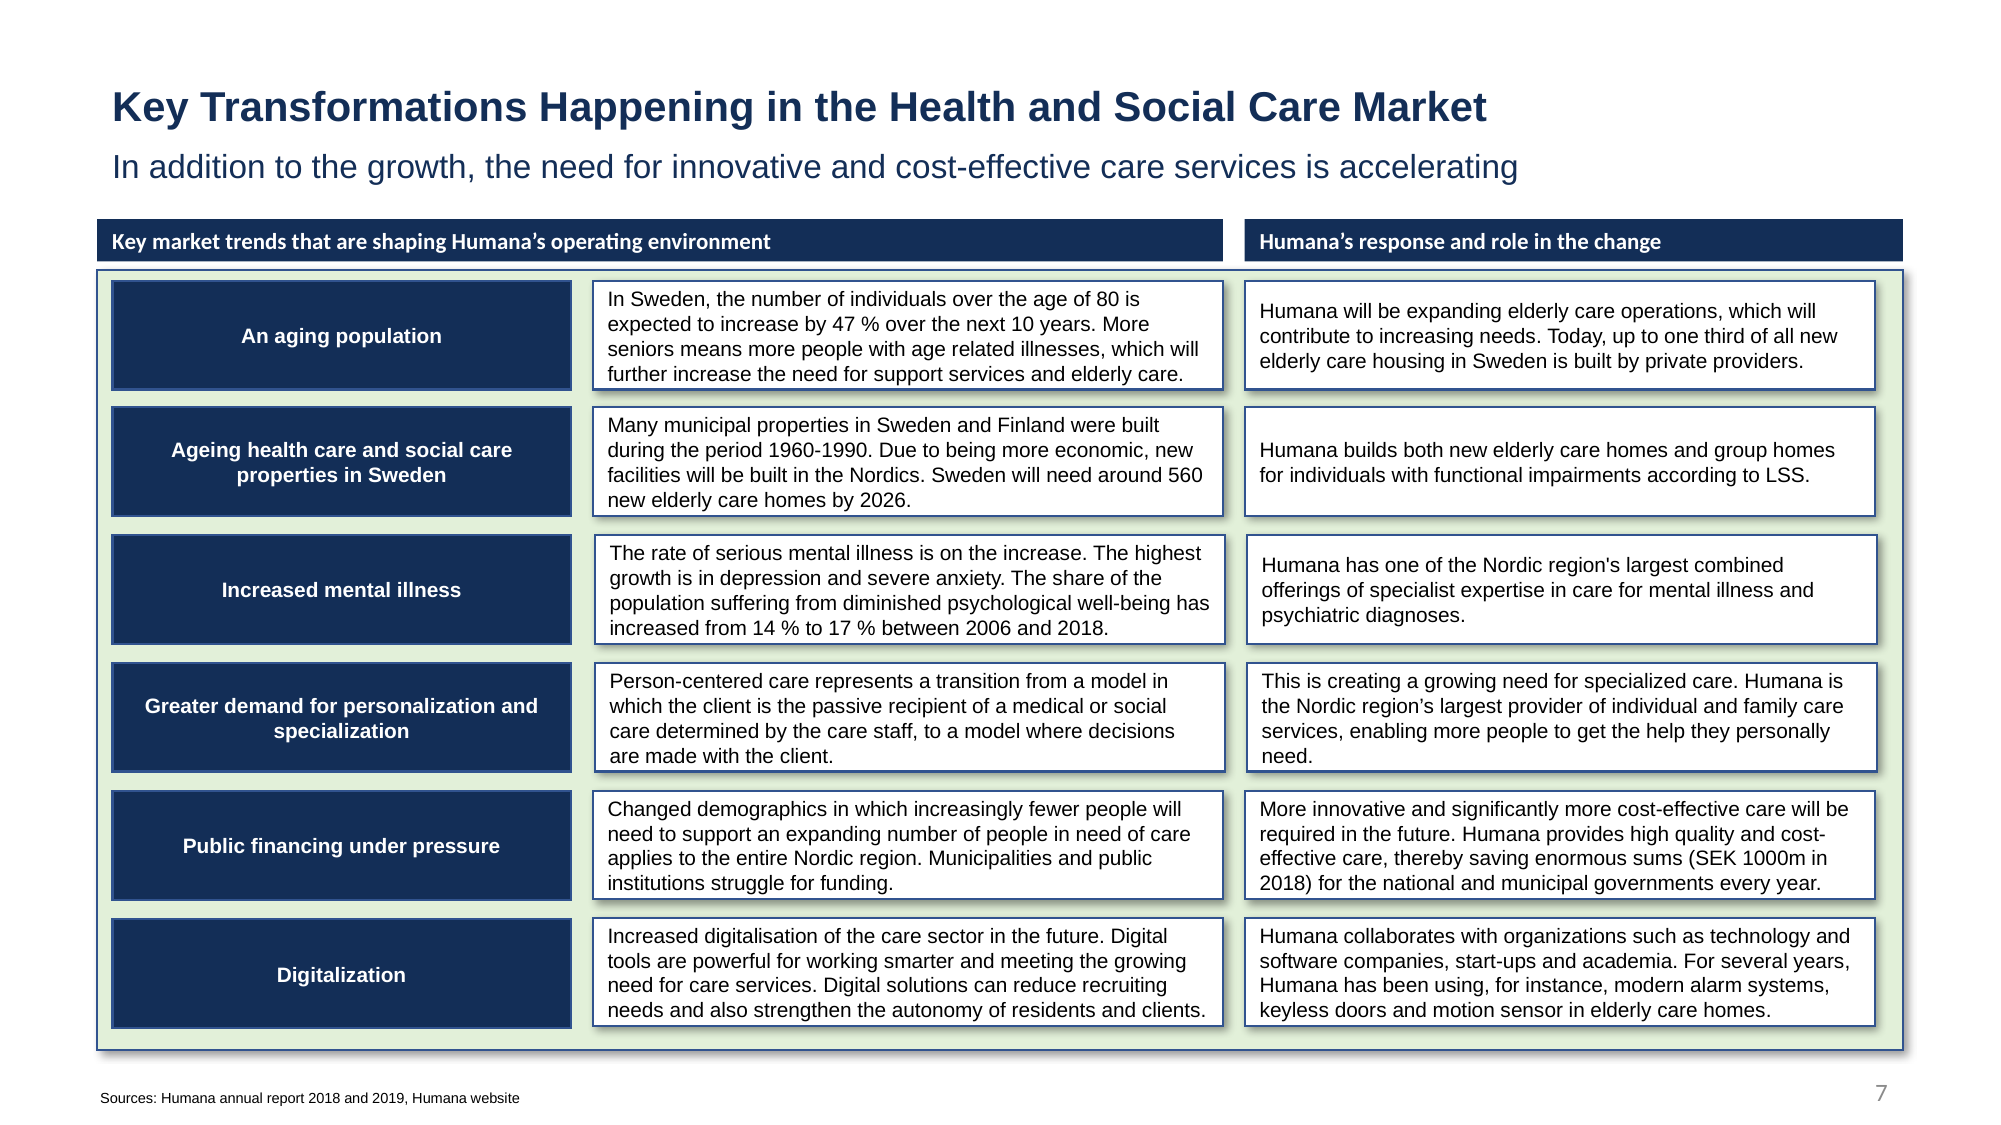

Key Transformations Happening in the Health and Social Care Market
In addition to the growth, the need for innovative and cost-effective care services is accelerating
Key market trends that are shaping Humana’s operating environment
Humana’s response and role in the change

An aging population
In Sweden, the number of individuals over the age of 80 is expected to increase by 47 % over the next 10 years. More seniors means more people with age related illnesses, which will further increase the need for support services and elderly care.
Humana will be expanding elderly care operations, which will contribute to increasing needs. Today, up to one third of all new elderly care housing in Sweden is built by private providers.
Many municipal properties in Sweden and Finland were built
during the period 1960-1990. Due to being more economic, new facilities will be built in the Nordics. Sweden will need around 560 new elderly care homes by 2026.
Humana builds both new elderly care homes and group homes for individuals with functional impairments according to LSS.
Ageing health care and social care properties in Sweden
Increased mental illness
The rate of serious mental illness is on the increase. The highest growth is in depression and severe anxiety. The share of the population suffering from diminished psychological well-being has increased from 14 % to 17 % between 2006 and 2018.
Humana has one of the Nordic region's largest combined offerings of specialist expertise in care for mental illness and psychiatric diagnoses.
Greater demand for personalization and specialization
Person-centered care represents a transition from a model in
which the client is the passive recipient of a medical or social care determined by the care staff, to a model where decisions are made with the client.
This is creating a growing need for specialized care. Humana is the Nordic region’s largest provider of individual and family care services, enabling more people to get the help they personally need.
Changed demographics in which increasingly fewer people will need to support an expanding number of people in need of care applies to the entire Nordic region. Municipalities and public institutions struggle for funding.
More innovative and significantly more cost-effective care will be required in the future. Humana provides high quality and cost-effective care, thereby saving enormous sums (SEK 1000m in 2018) for the national and municipal governments every year.
Public financing under pressure
Increased digitalisation of the care sector in the future. Digital tools are powerful for working smarter and meeting the growing need for care services. Digital solutions can reduce recruiting needs and also strengthen the autonomy of residents and clients.
Humana collaborates with organizations such as technology and software companies, start-ups and academia. For several years, Humana has been using, for instance, modern alarm systems, keyless doors and motion sensor in elderly care homes.
Digitalization
7
Sources: Humana annual report 2018 and 2019, Humana website